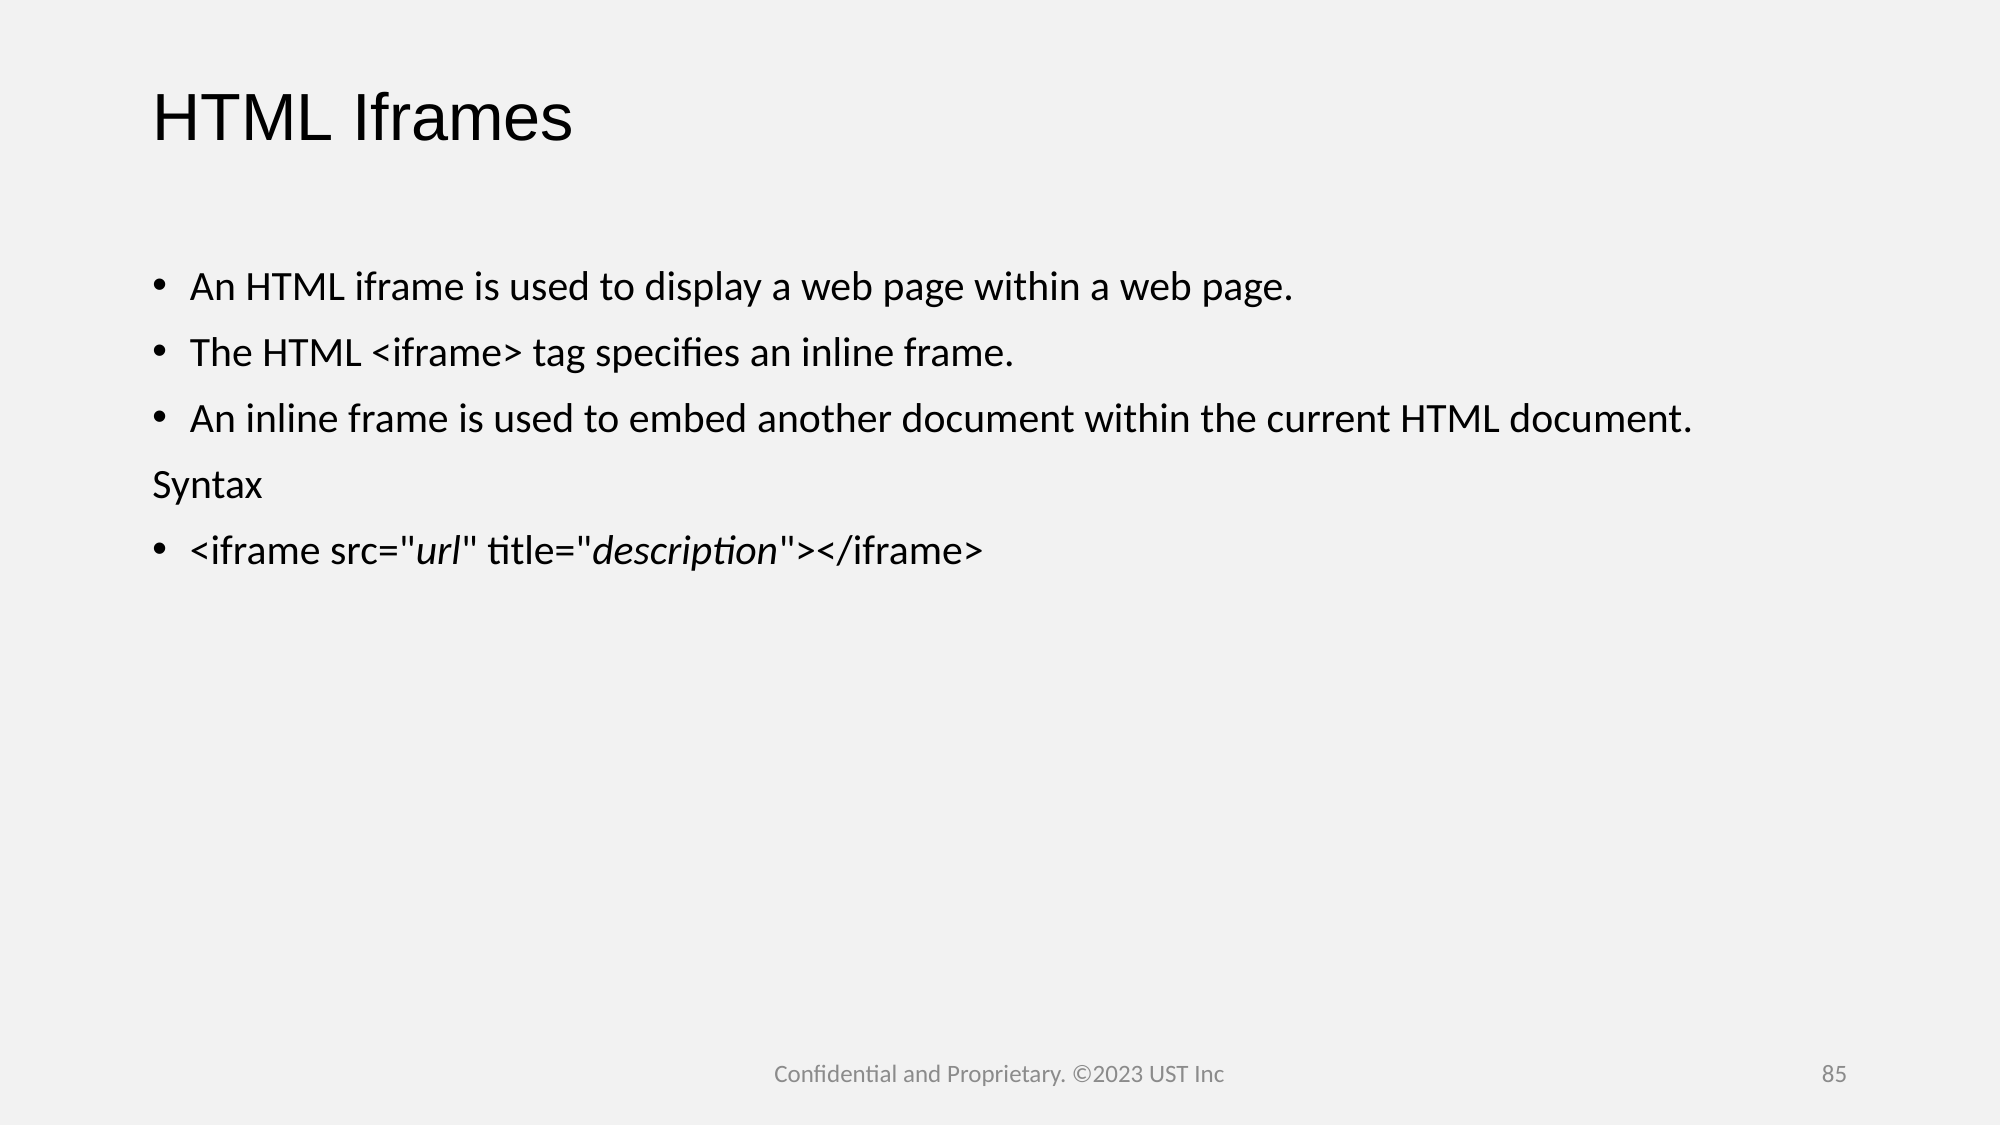

# HTML Iframes

An HTML iframe is used to display a web page within a web page.
The HTML <iframe> tag specifies an inline frame.
An inline frame is used to embed another document within the current HTML document.
Syntax
<iframe src="url" title="description"></iframe>

Confidential and Proprietary. ©2023 UST Inc
85